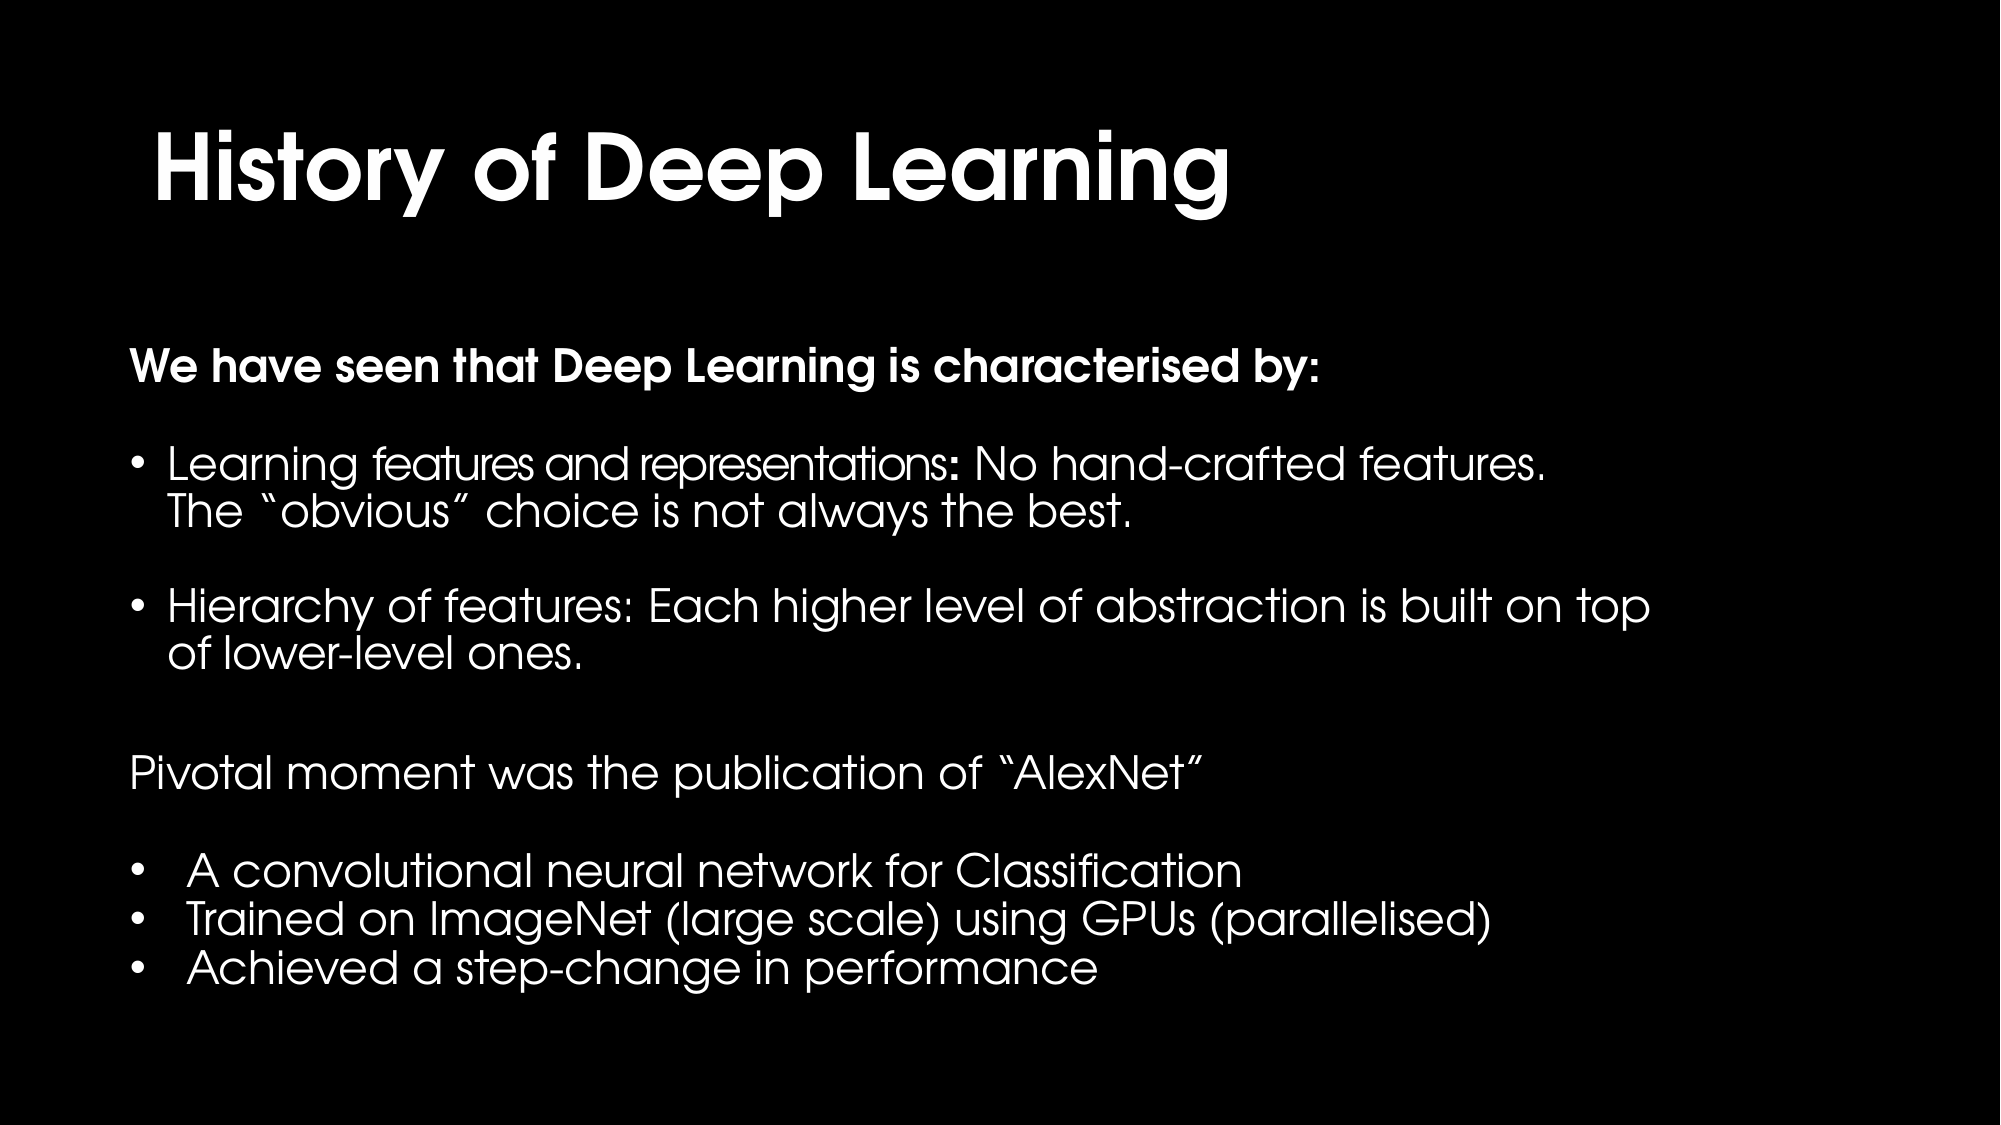

# History of Deep Learning

We have seen that Deep Learning is characterised by:

Learning features and representations: No hand-crafted features.	The “obvious” choice is not always the best.

Hierarchy of features: Each higher level of abstraction is built on top of lower-level ones.
Pivotal moment was the publication of “AlexNet”

A convolutional neural network for Classification
Trained on ImageNet (large scale) using GPUs (parallelised)
Achieved a step-change in performance